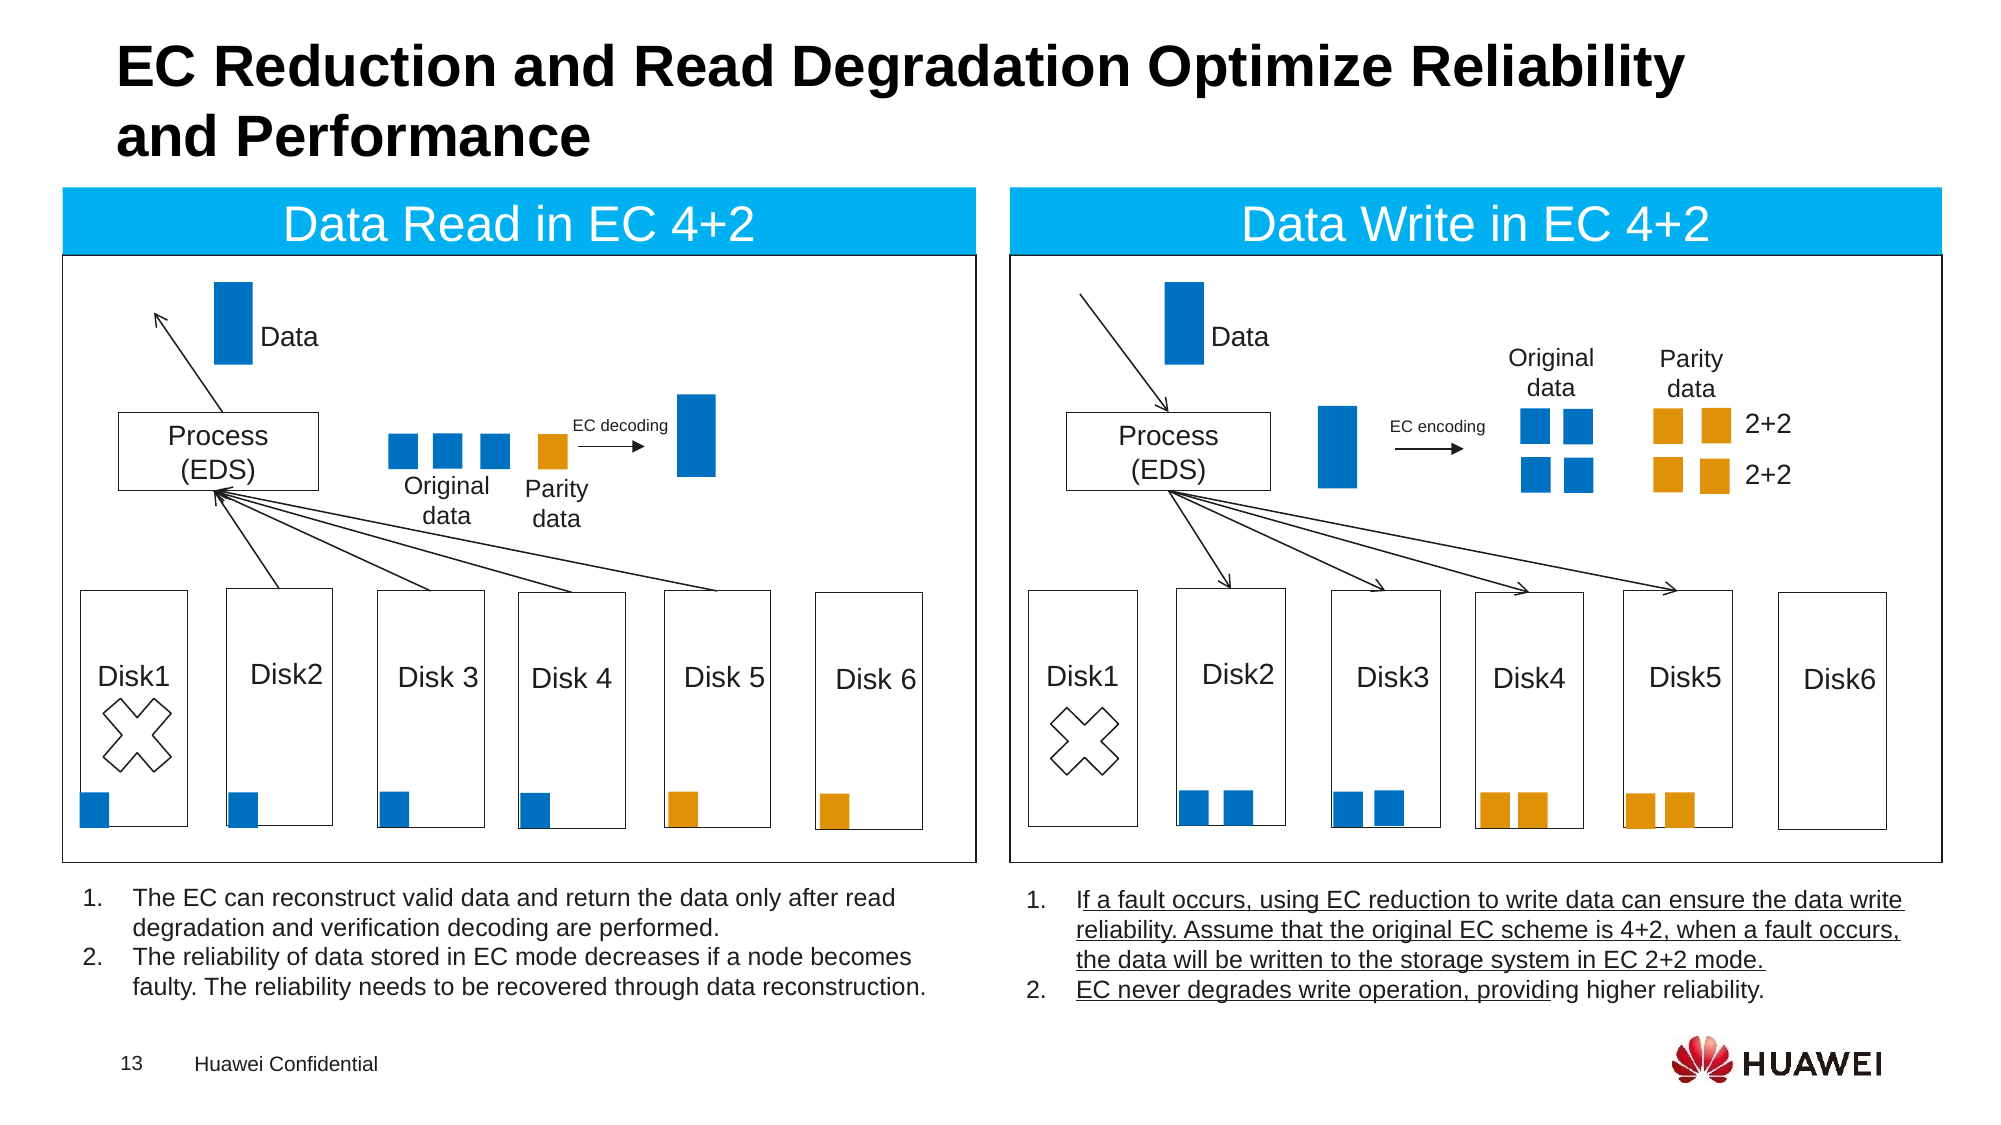

EC Reduction and Read Degradation Optimize Reliability and Performance
Data Read in EC 4+2
Data Write in EC 4+2

Data
Data
Original data
Parity data

2+2

EC decoding

EC encoding

Process
(EDS)
Process (EDS)

2+2

Original data
Parity data

Disk2
Disk2
Disk1
Disk1
Disk 3
Disk 5
Disk3
Disk5
Disk 4
Disk4
Disk 6
Disk6

The EC can reconstruct valid data and return the data only after read degradation and verification decoding are performed.
The reliability of data stored in EC mode decreases if a node becomes faulty. The reliability needs to be recovered through data reconstruction.
If a fault occurs, using EC reduction to write data can ensure the data write reliability. Assume that the original EC scheme is 4+2, when a fault occurs, the data will be written to the storage system in EC 2+2 mode.
EC never degrades write operation, providing higher reliability.